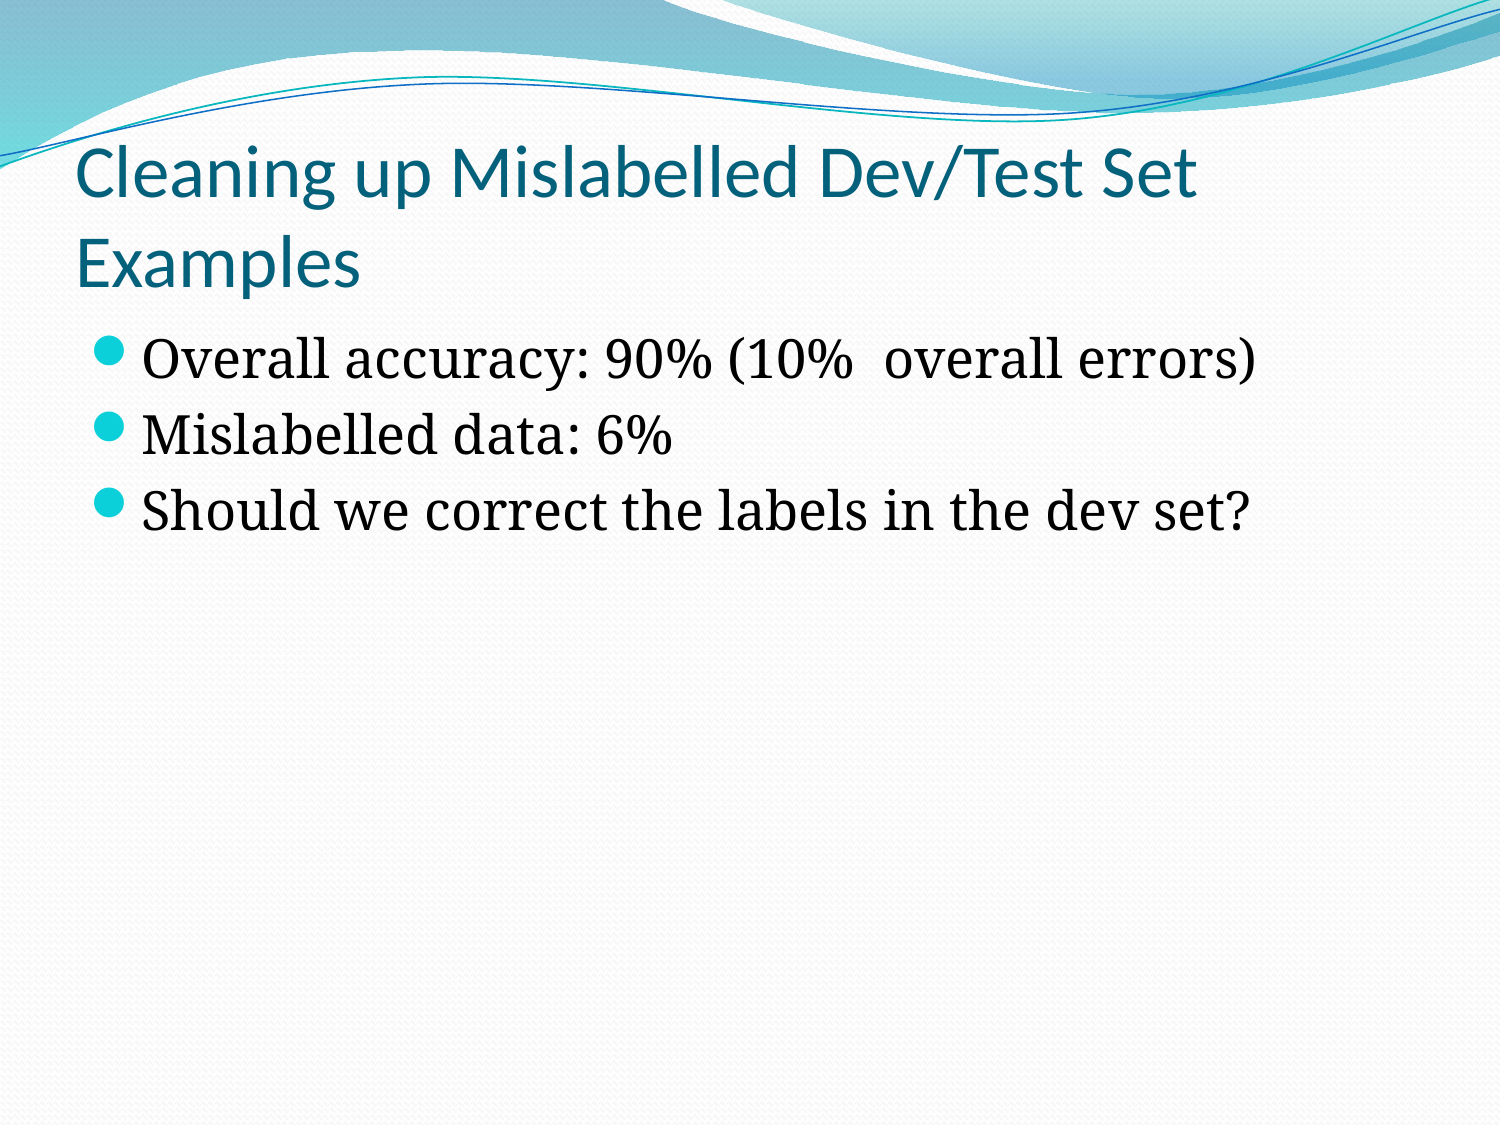

# Cleaning up Mislabelled Dev/Test Set Examples
Overall accuracy: 90% (10%  overall errors)
Mislabelled data: 6%
Should we correct the labels in the dev set?